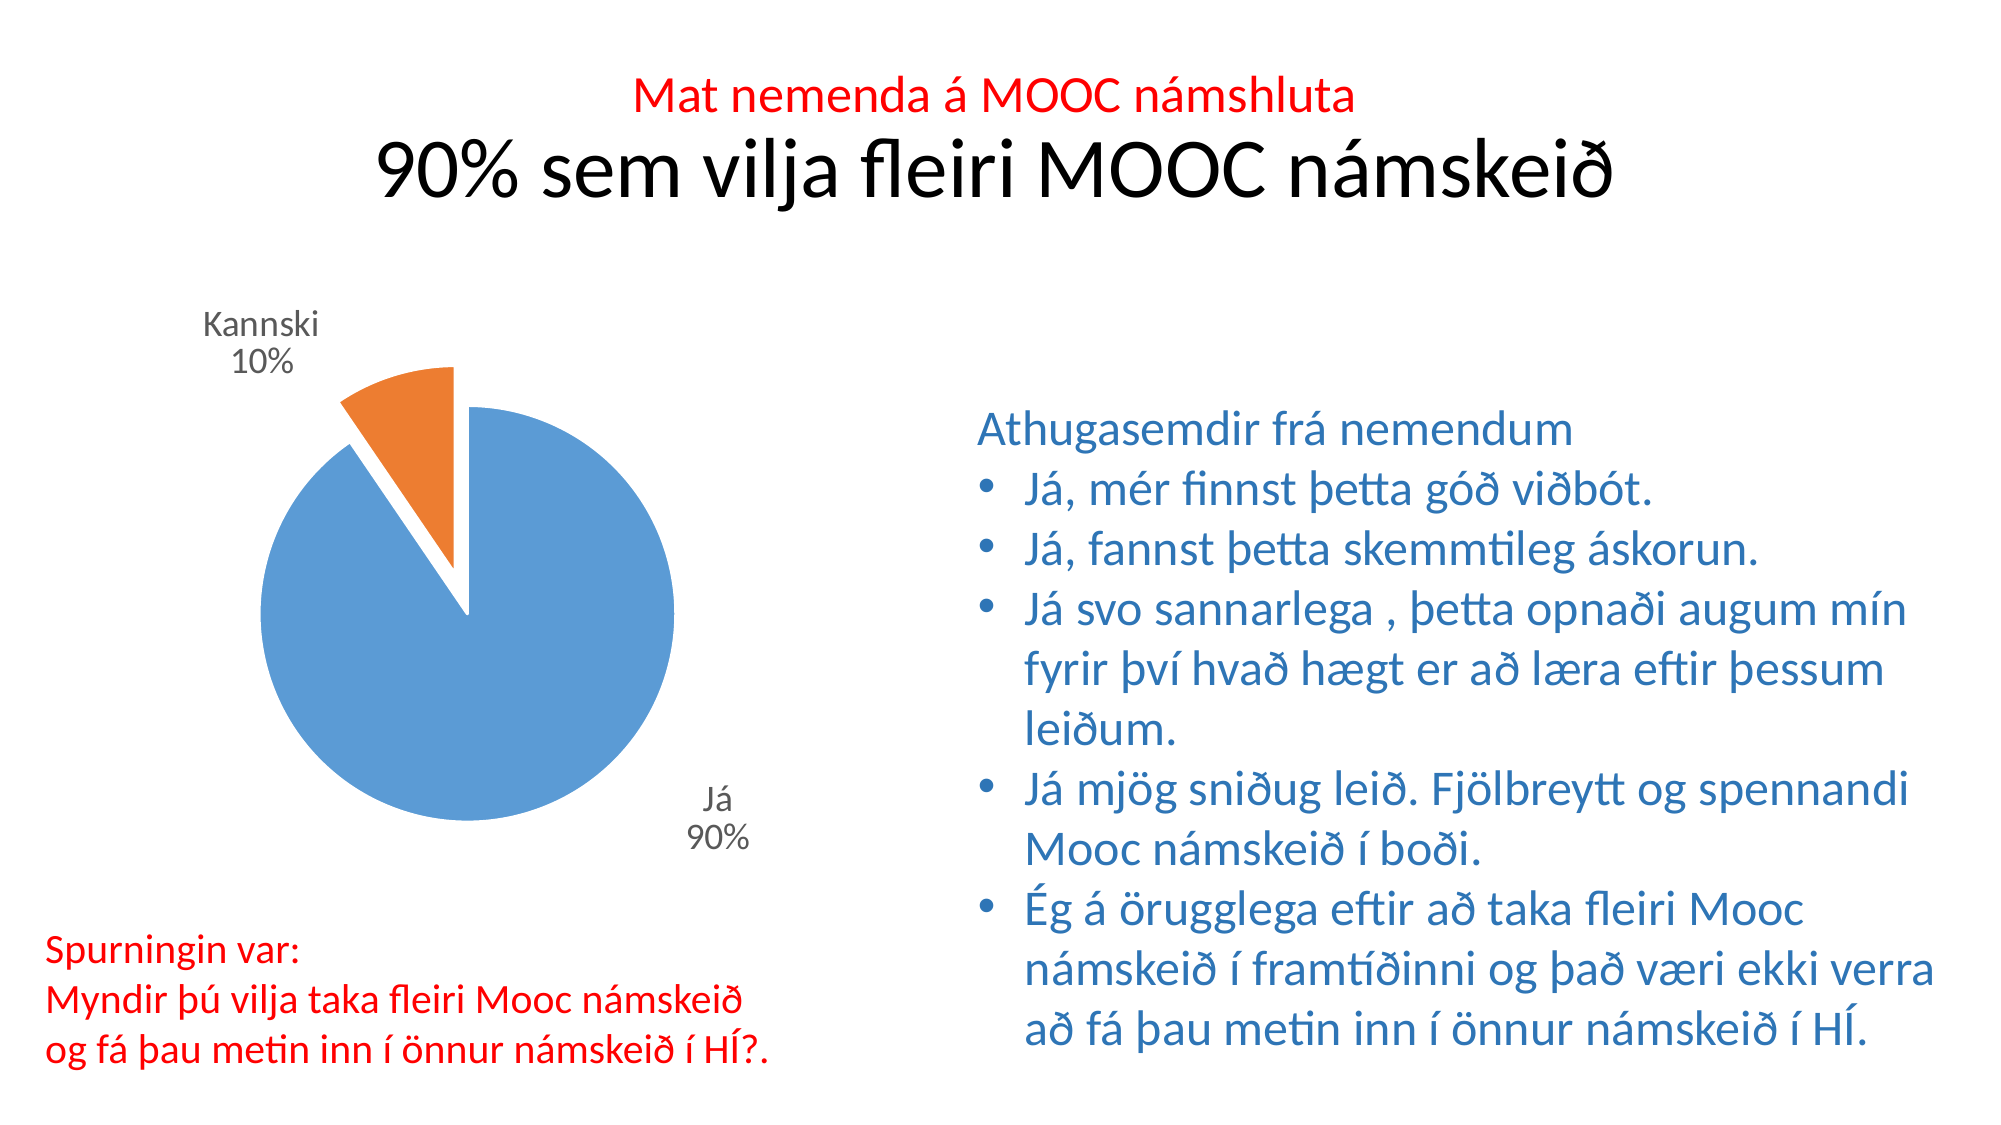

# Mat nemenda á MOOC námshluta 90% sem vilja fleiri MOOC námskeið

### Chart

| Category |  |
|---|---|
| Já | 0.9047619047619048 |
| Kannski | 0.09523809523809523 |
Athugasemdir frá nemendum
Já, mér finnst þetta góð viðbót.
Já, fannst þetta skemmtileg áskorun.
Já svo sannarlega , þetta opnaði augum mín fyrir því hvað hægt er að læra eftir þessum leiðum.
Já mjög sniðug leið. Fjölbreytt og spennandi Mooc námskeið í boði.
Ég á örugglega eftir að taka fleiri Mooc námskeið í framtíðinni og það væri ekki verra að fá þau metin inn í önnur námskeið í HÍ.

Spurningin var:
Myndir þú vilja taka fleiri Mooc námskeið
og fá þau metin inn í önnur námskeið í HÍ?.